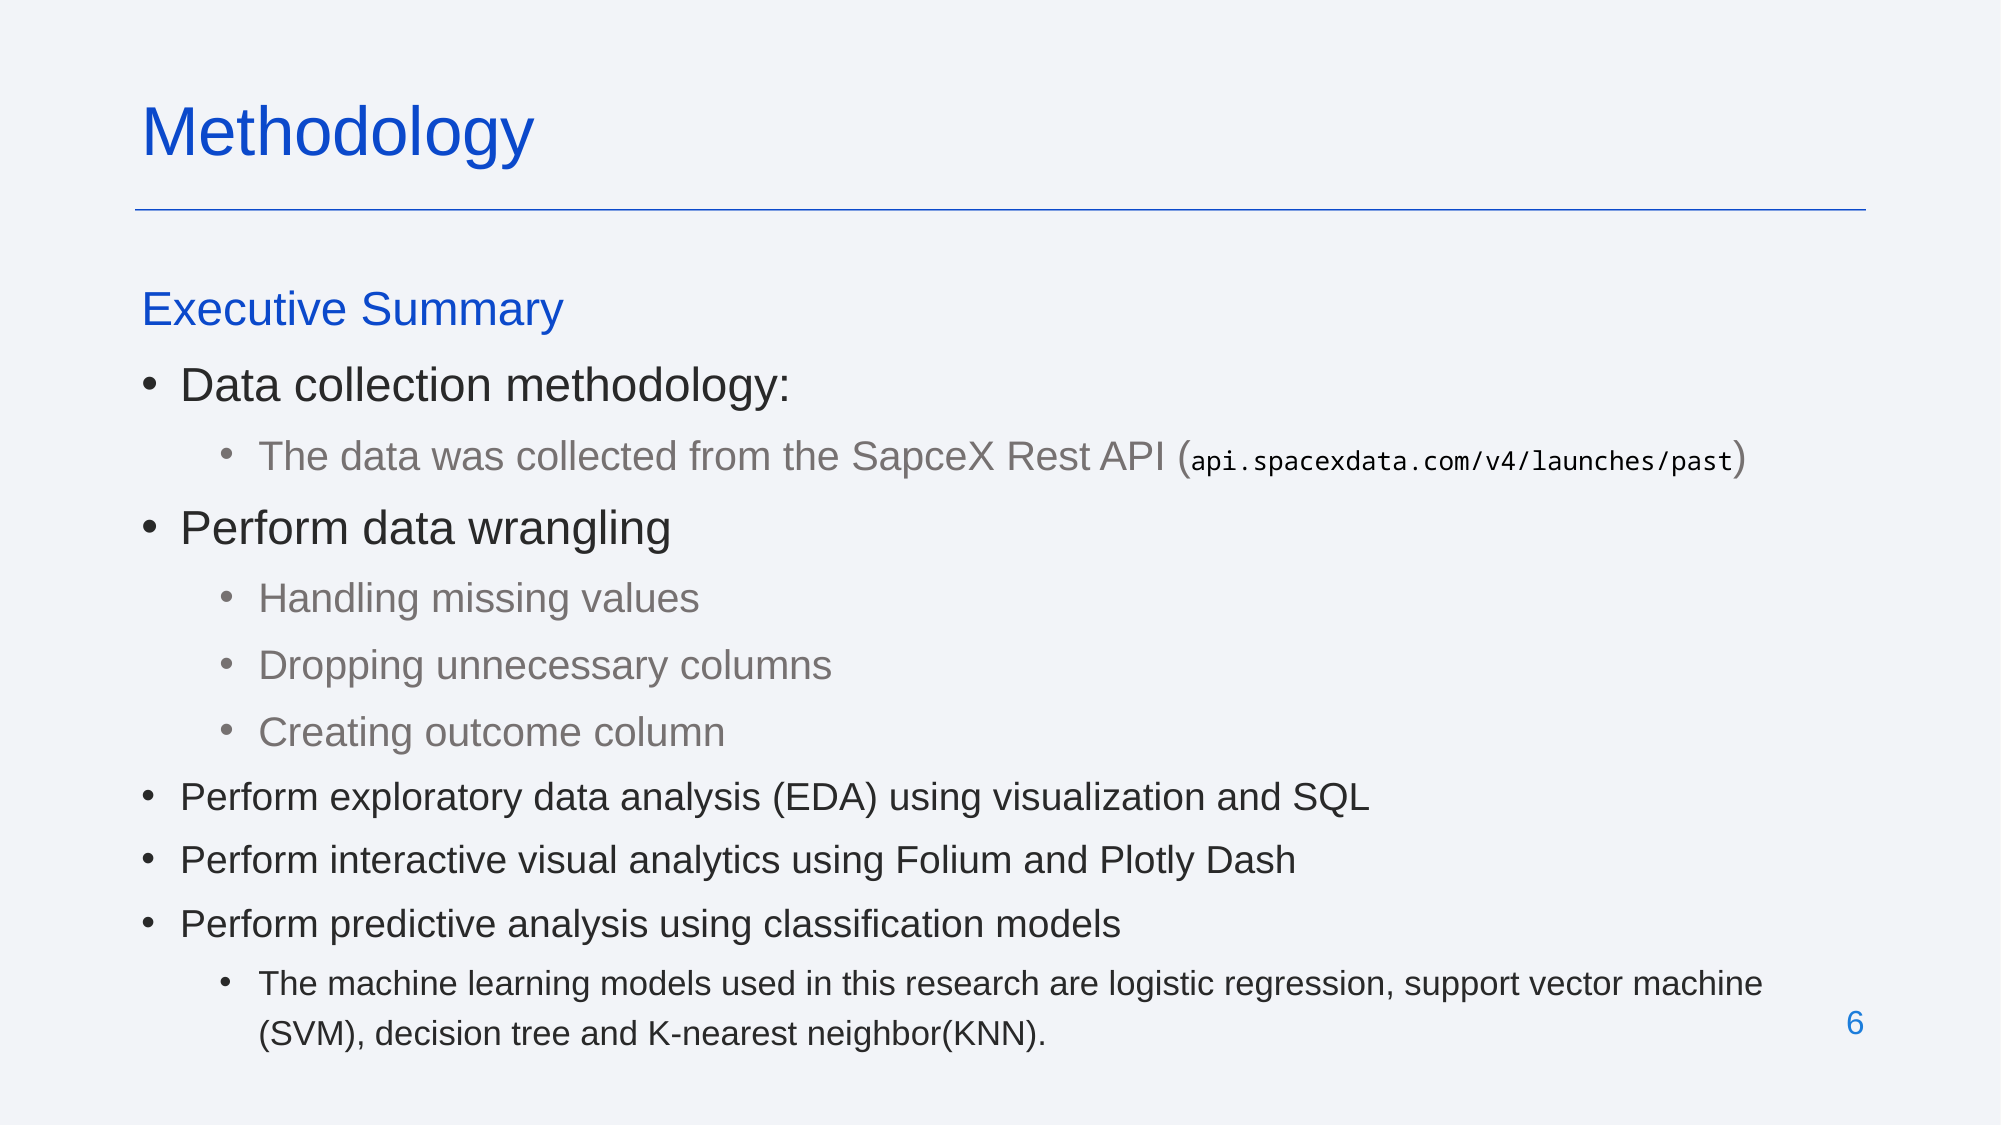

Methodology
Executive Summary
Data collection methodology:
The data was collected from the SapceX Rest API (api.spacexdata.com/v4/launches/past)
Perform data wrangling
Handling missing values
Dropping unnecessary columns
Creating outcome column
Perform exploratory data analysis (EDA) using visualization and SQL
Perform interactive visual analytics using Folium and Plotly Dash
Perform predictive analysis using classification models
The machine learning models used in this research are logistic regression, support vector machine (SVM), decision tree and K-nearest neighbor(KNN).

6